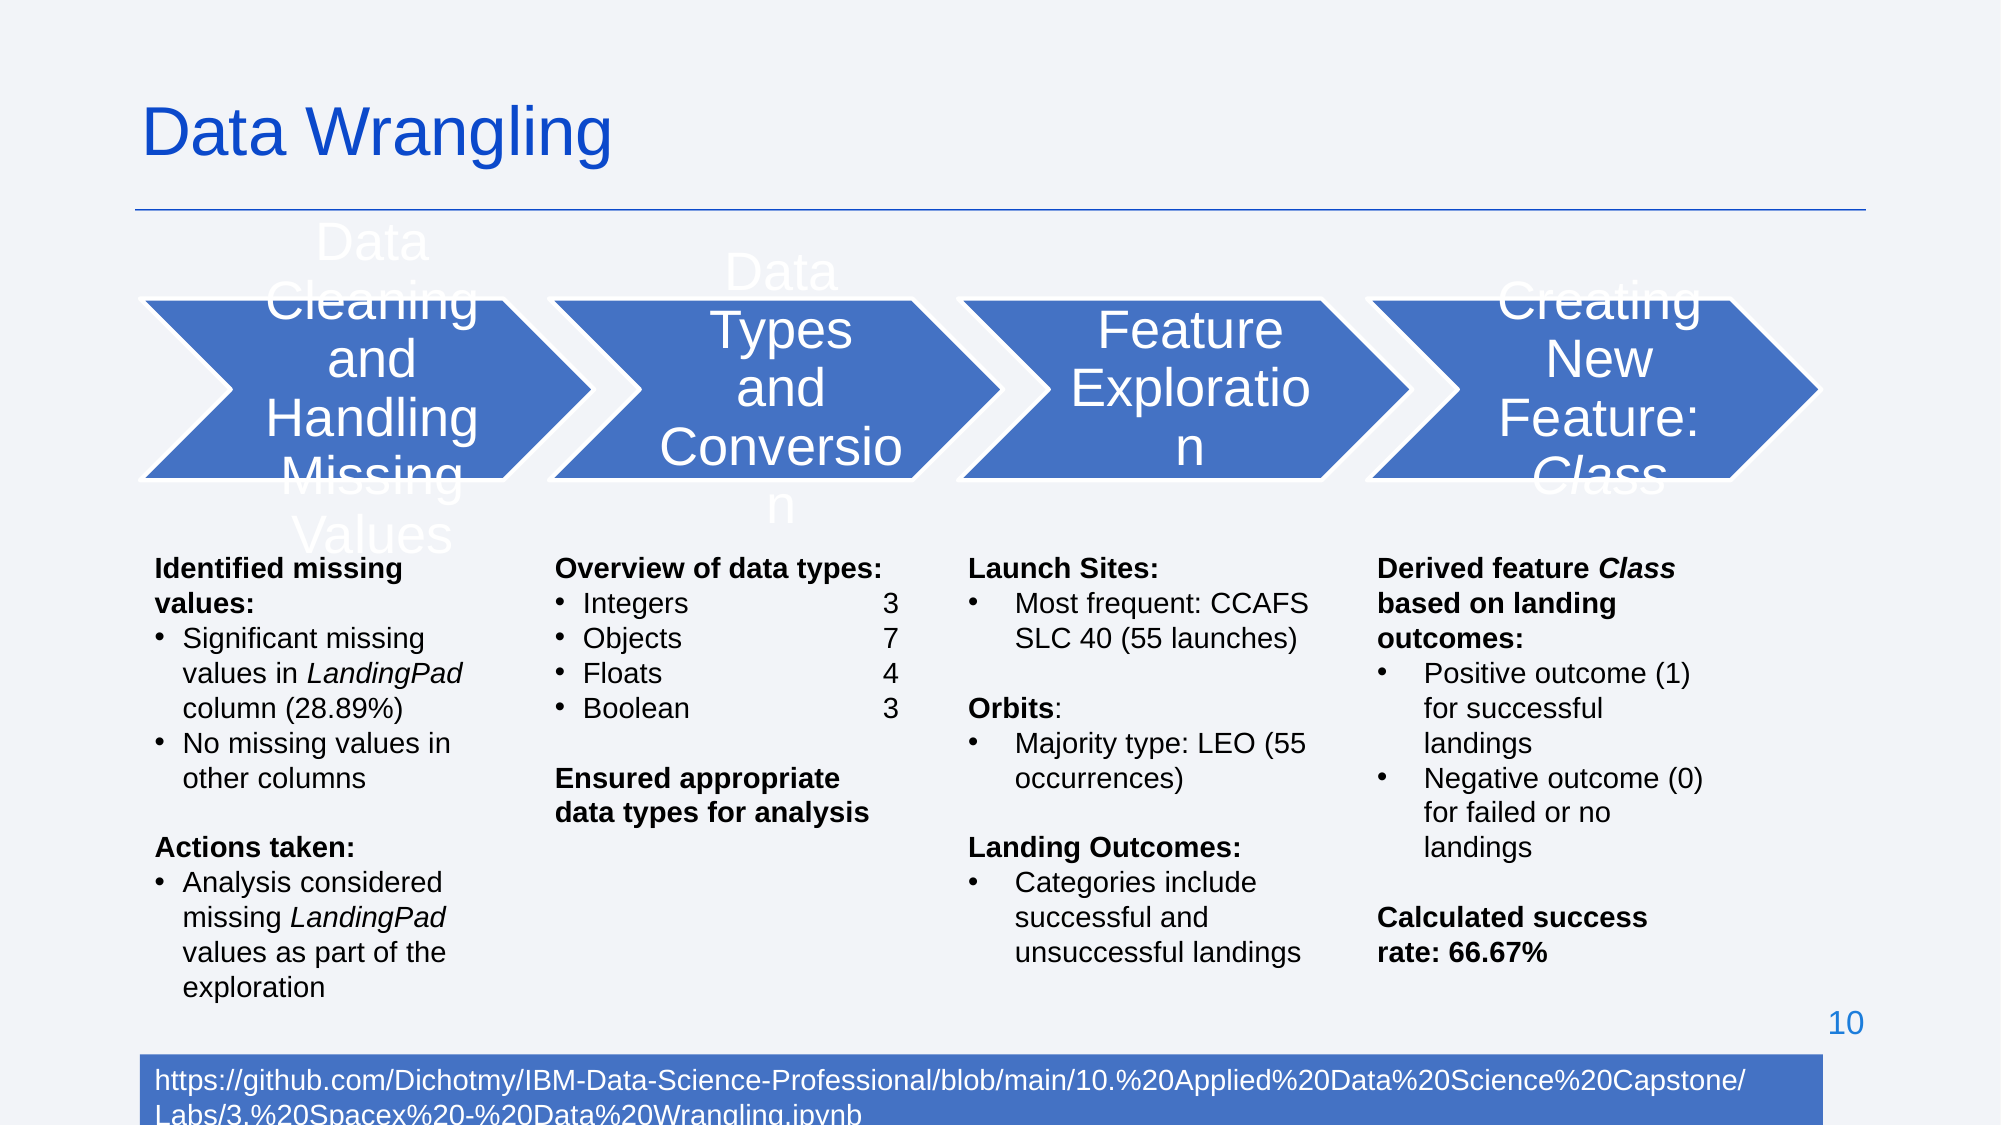

Data Wrangling
Data Cleaning and Handling Missing Values
Data Types and Conversion
Feature Exploration
Creating New Feature: Class
Identified missing values:
Significant missing values in LandingPad column (28.89%)
No missing values in other columns

Actions taken:
Analysis considered missing LandingPad values as part of the exploration
Overview of data types:
Integers		3
Objects		7
Floats		4
Boolean		3

Ensured appropriate data types for analysis
Launch Sites:
Most frequent: CCAFS SLC 40 (55 launches)

Orbits:
Majority type: LEO (55 occurrences)

Landing Outcomes:
Categories include successful and unsuccessful landings
Derived feature Class based on landing outcomes:
Positive outcome (1) for successful landings
Negative outcome (0) for failed or no landings

Calculated success rate: 66.67%
10
https://github.com/Dichotmy/IBM-Data-Science-Professional/blob/main/10.%20Applied%20Data%20Science%20Capstone/Labs/3.%20Spacex%20-%20Data%20Wrangling.ipynb